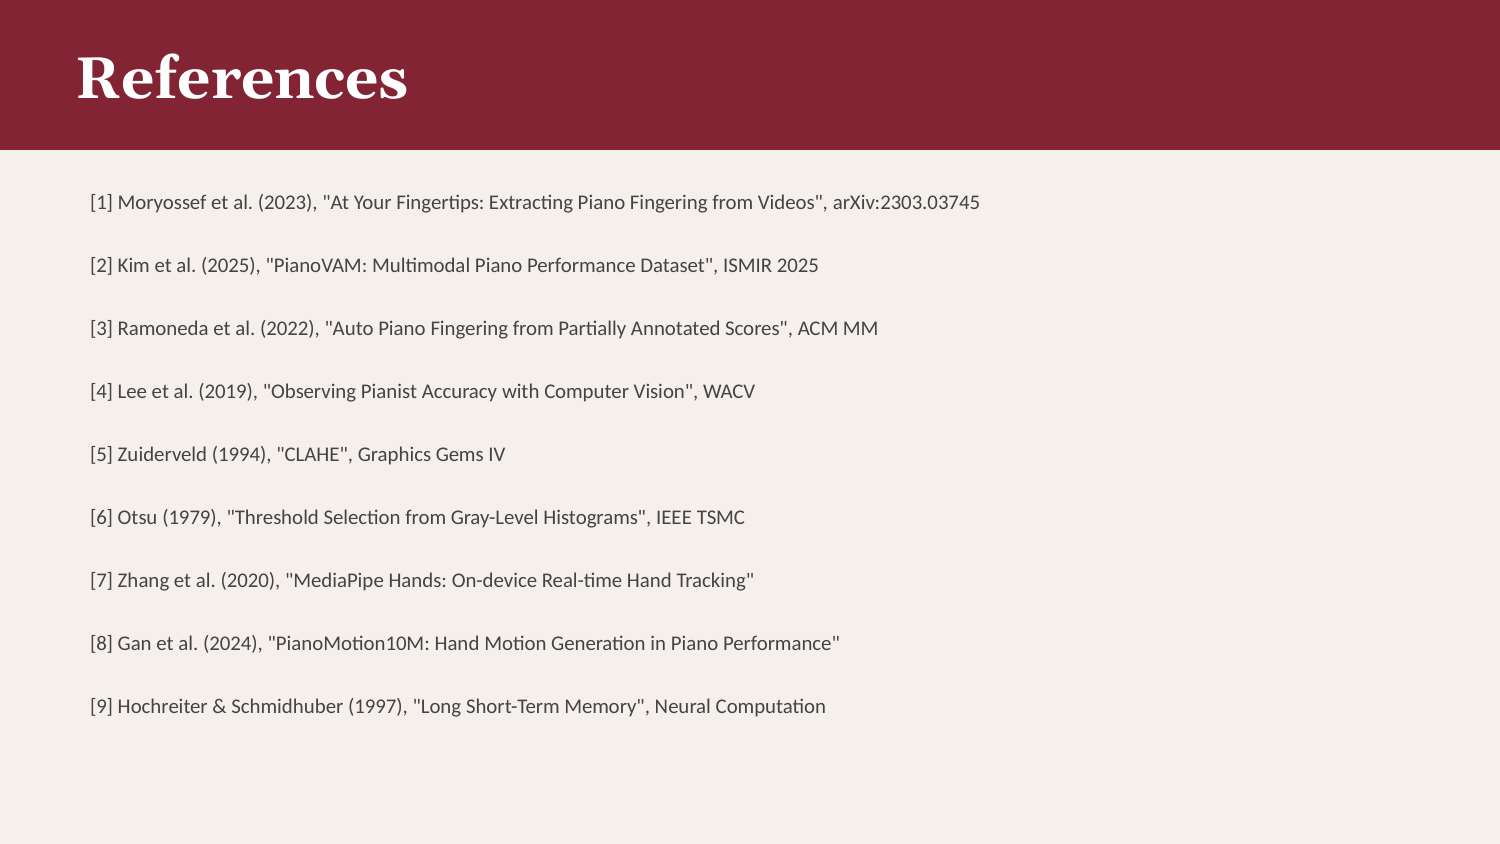

References
[1] Moryossef et al. (2023), "At Your Fingertips: Extracting Piano Fingering from Videos", arXiv:2303.03745
[2] Kim et al. (2025), "PianoVAM: Multimodal Piano Performance Dataset", ISMIR 2025
[3] Ramoneda et al. (2022), "Auto Piano Fingering from Partially Annotated Scores", ACM MM
[4] Lee et al. (2019), "Observing Pianist Accuracy with Computer Vision", WACV
[5] Zuiderveld (1994), "CLAHE", Graphics Gems IV
[6] Otsu (1979), "Threshold Selection from Gray-Level Histograms", IEEE TSMC
[7] Zhang et al. (2020), "MediaPipe Hands: On-device Real-time Hand Tracking"
[8] Gan et al. (2024), "PianoMotion10M: Hand Motion Generation in Piano Performance"
[9] Hochreiter & Schmidhuber (1997), "Long Short-Term Memory", Neural Computation